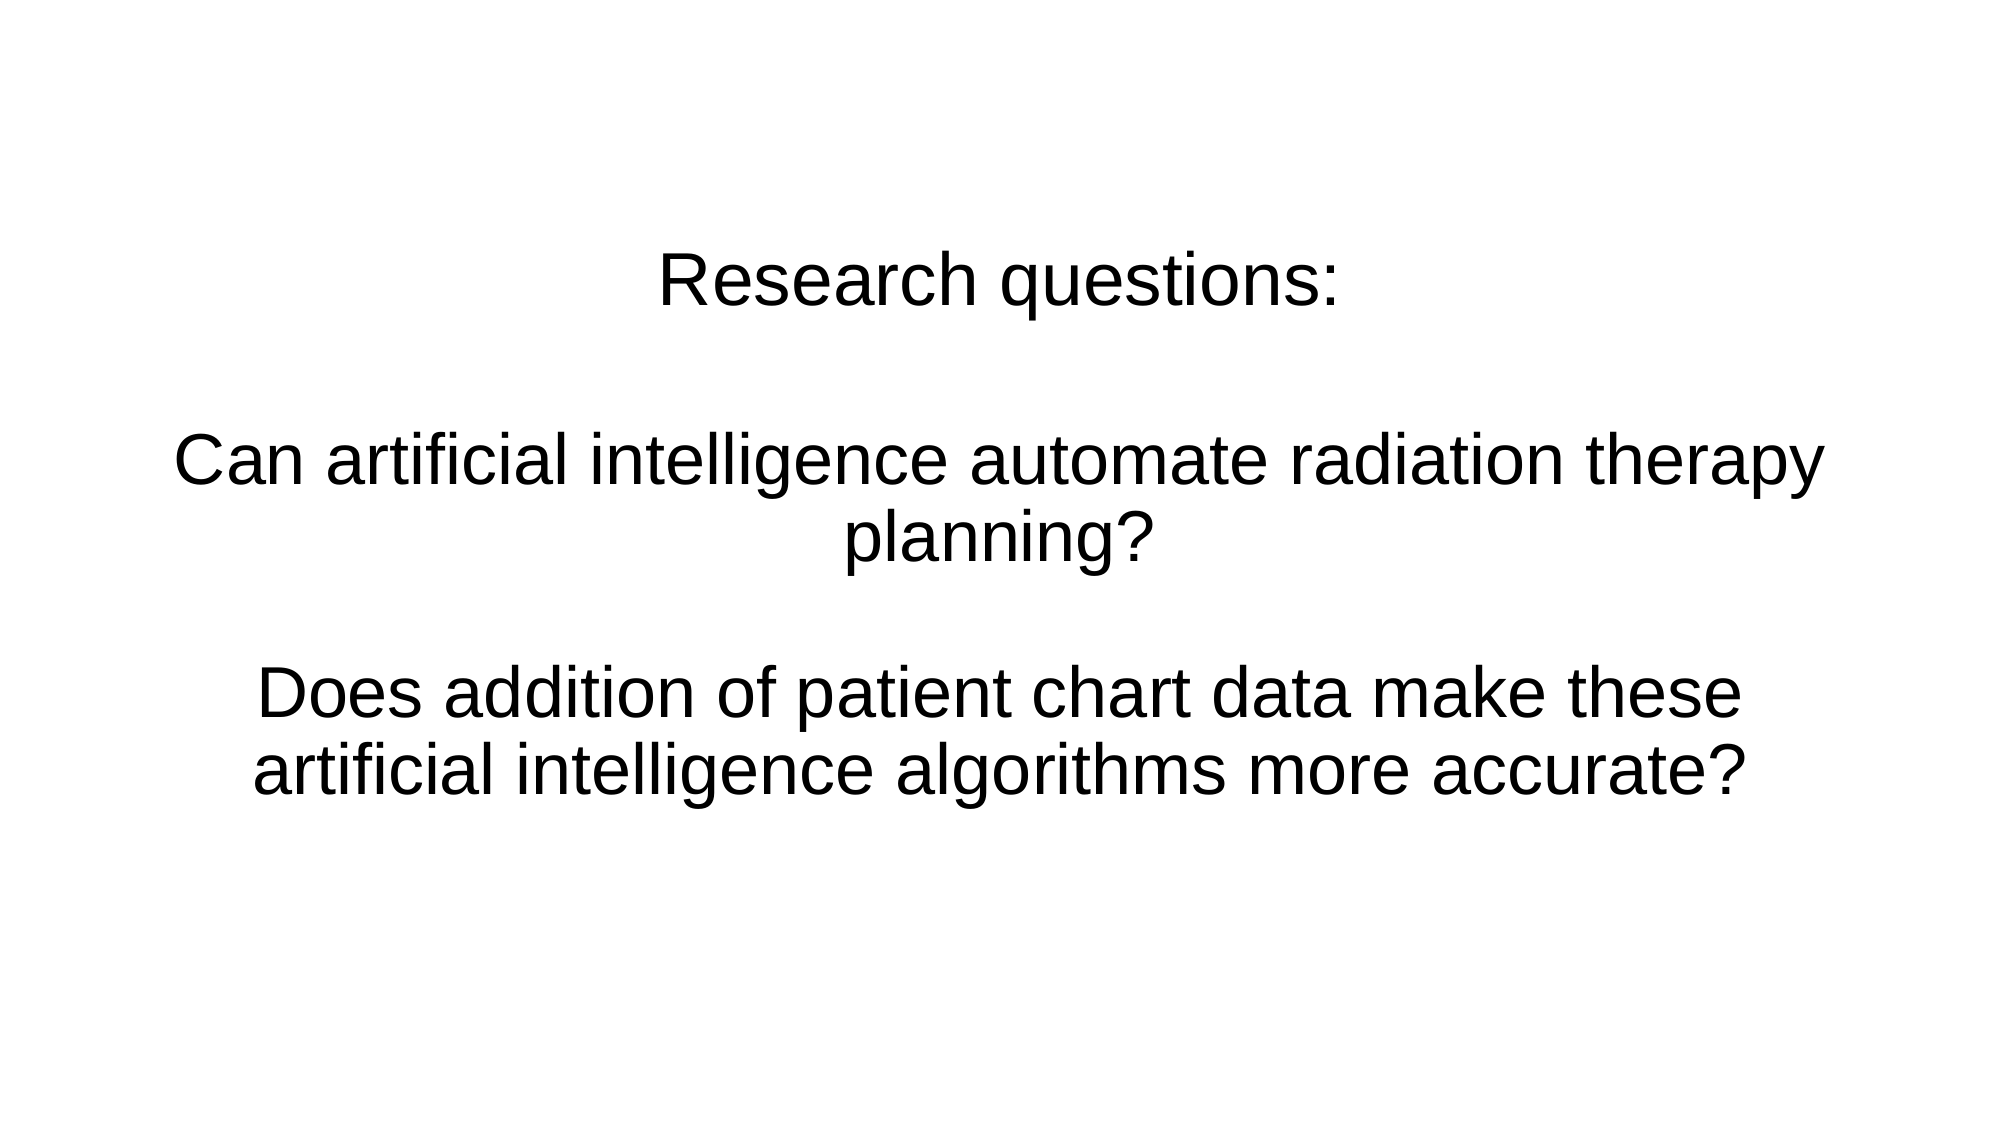

Research questions:
# Can artificial intelligence automate radiation therapy planning? Does addition of patient chart data make these artificial intelligence algorithms more accurate?